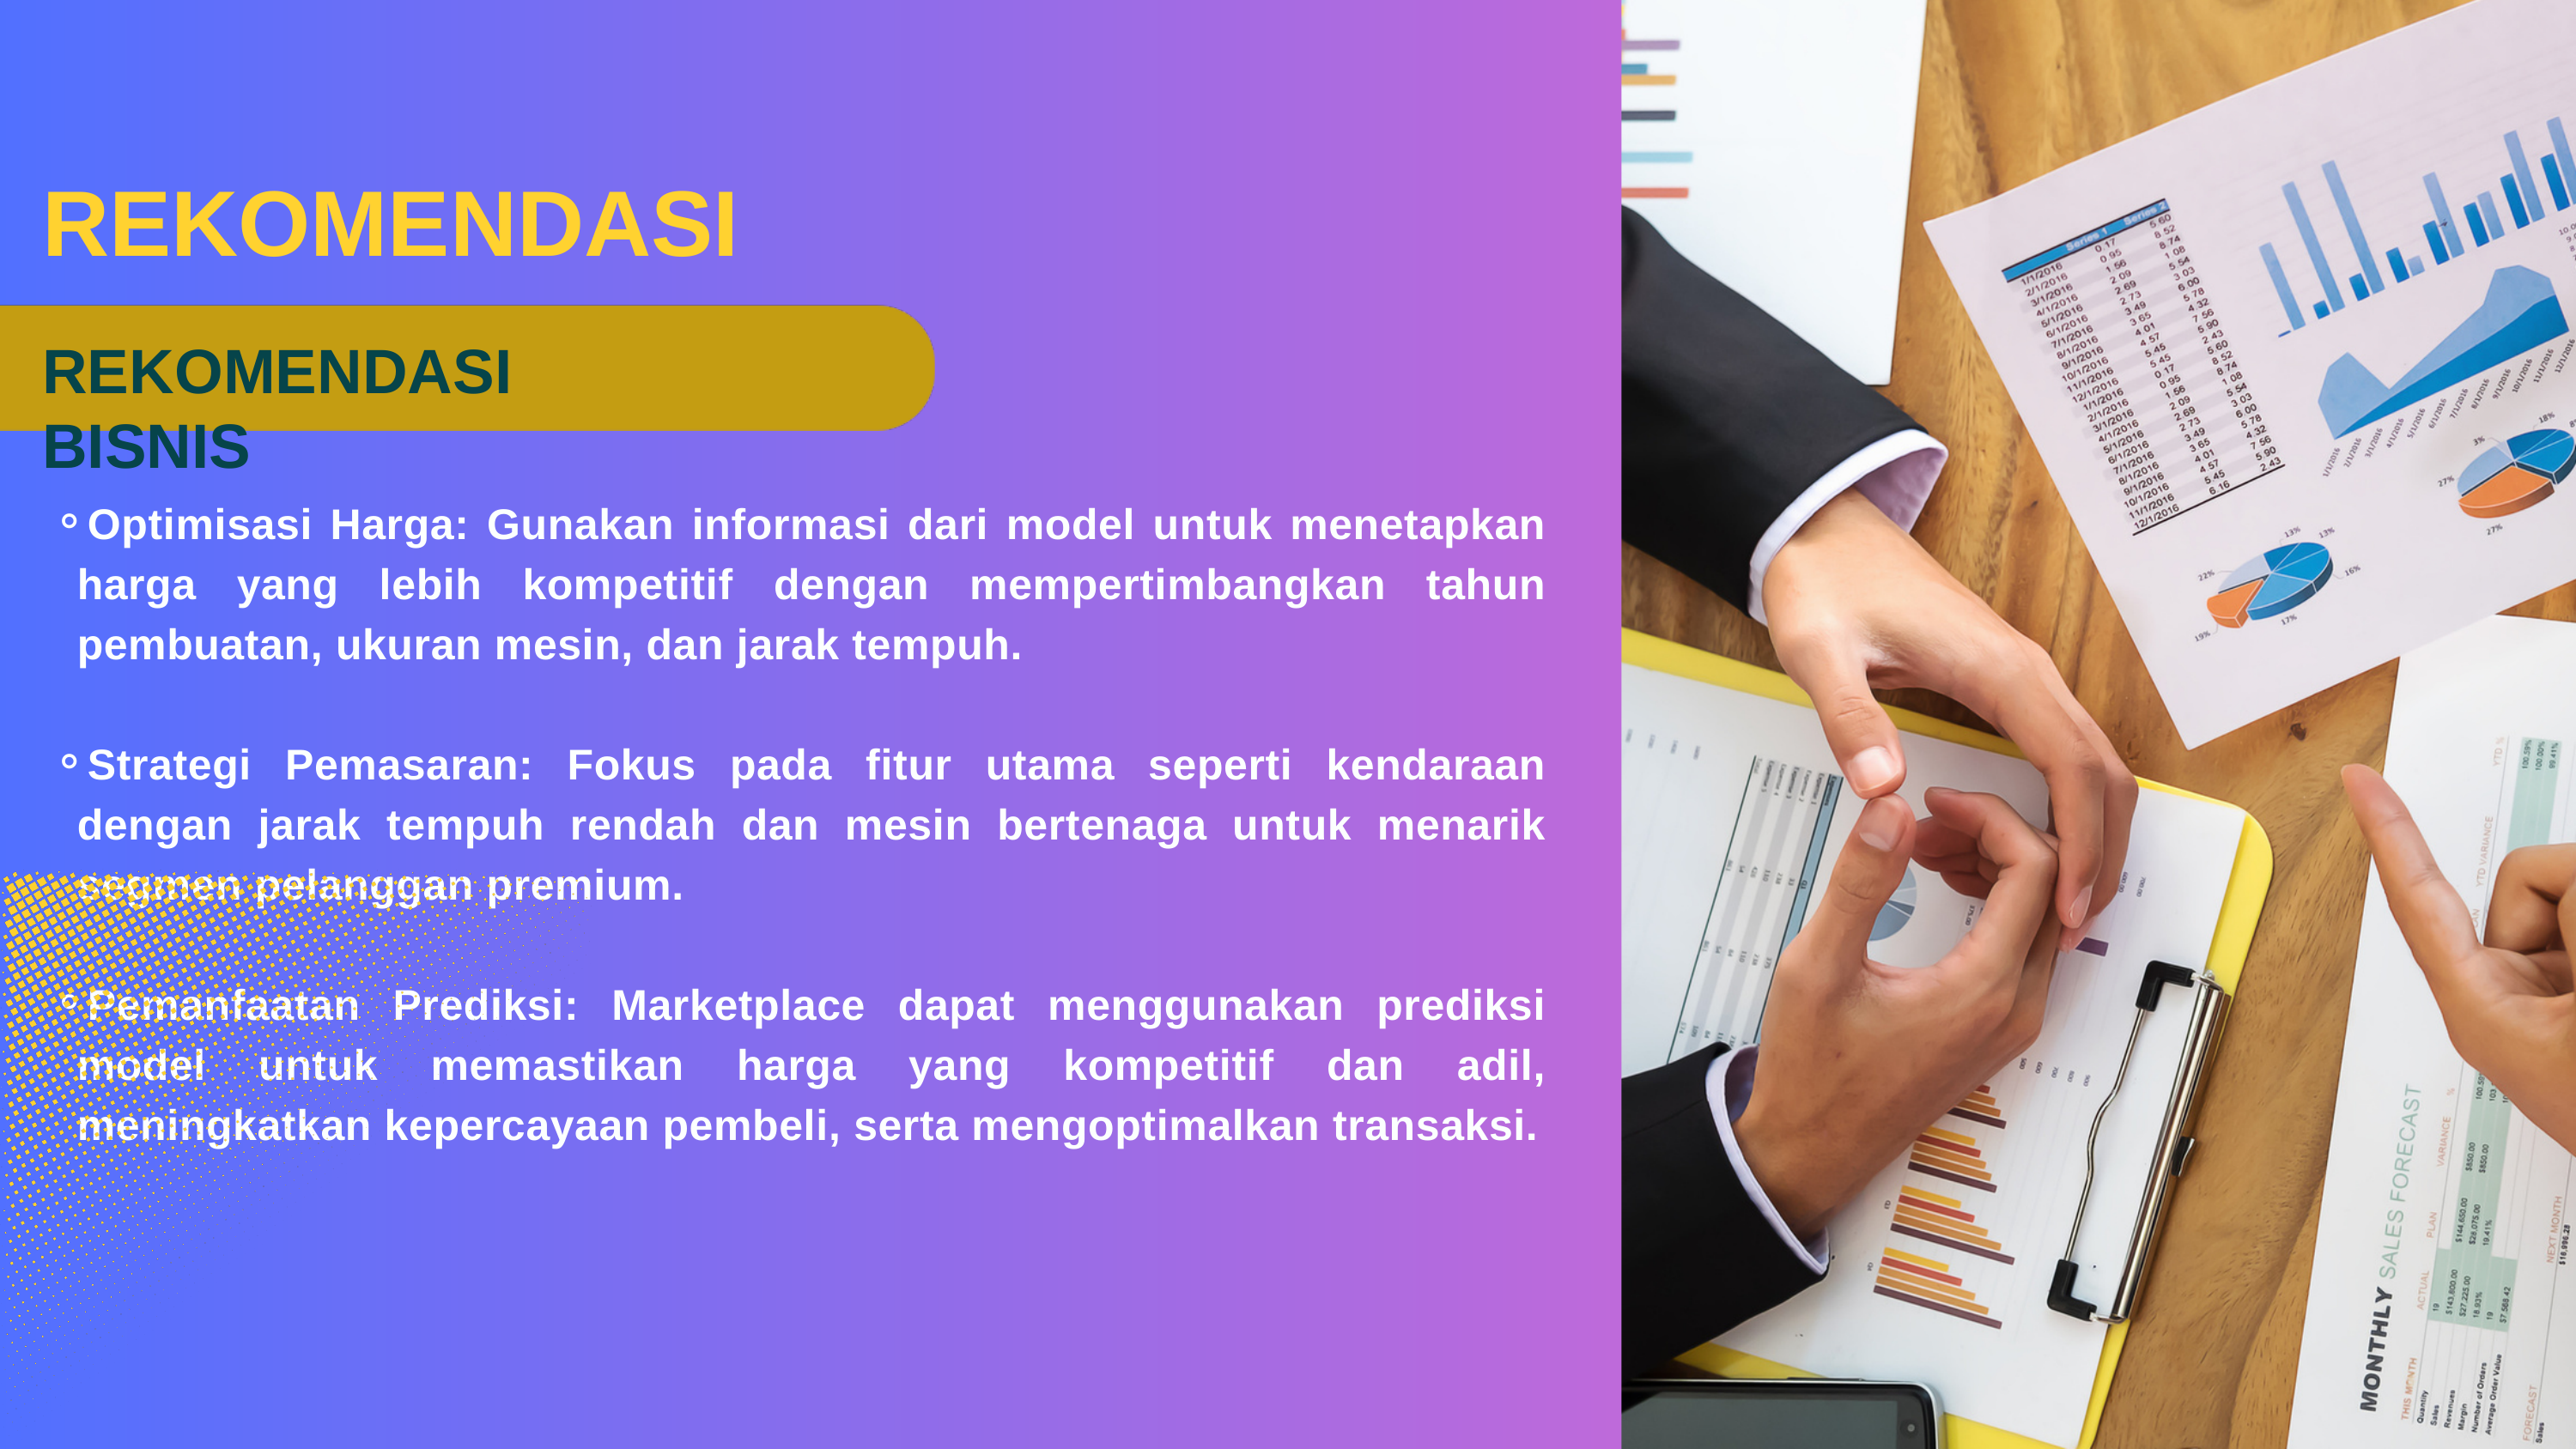

REKOMENDASI

REKOMENDASI BISNIS
Optimisasi Harga: Gunakan informasi dari model untuk menetapkan harga yang lebih kompetitif dengan mempertimbangkan tahun pembuatan, ukuran mesin, dan jarak tempuh.

Strategi Pemasaran: Fokus pada fitur utama seperti kendaraan dengan jarak tempuh rendah dan mesin bertenaga untuk menarik segmen pelanggan premium.

Pemanfaatan Prediksi: Marketplace dapat menggunakan prediksi model untuk memastikan harga yang kompetitif dan adil, meningkatkan kepercayaan pembeli, serta mengoptimalkan transaksi.